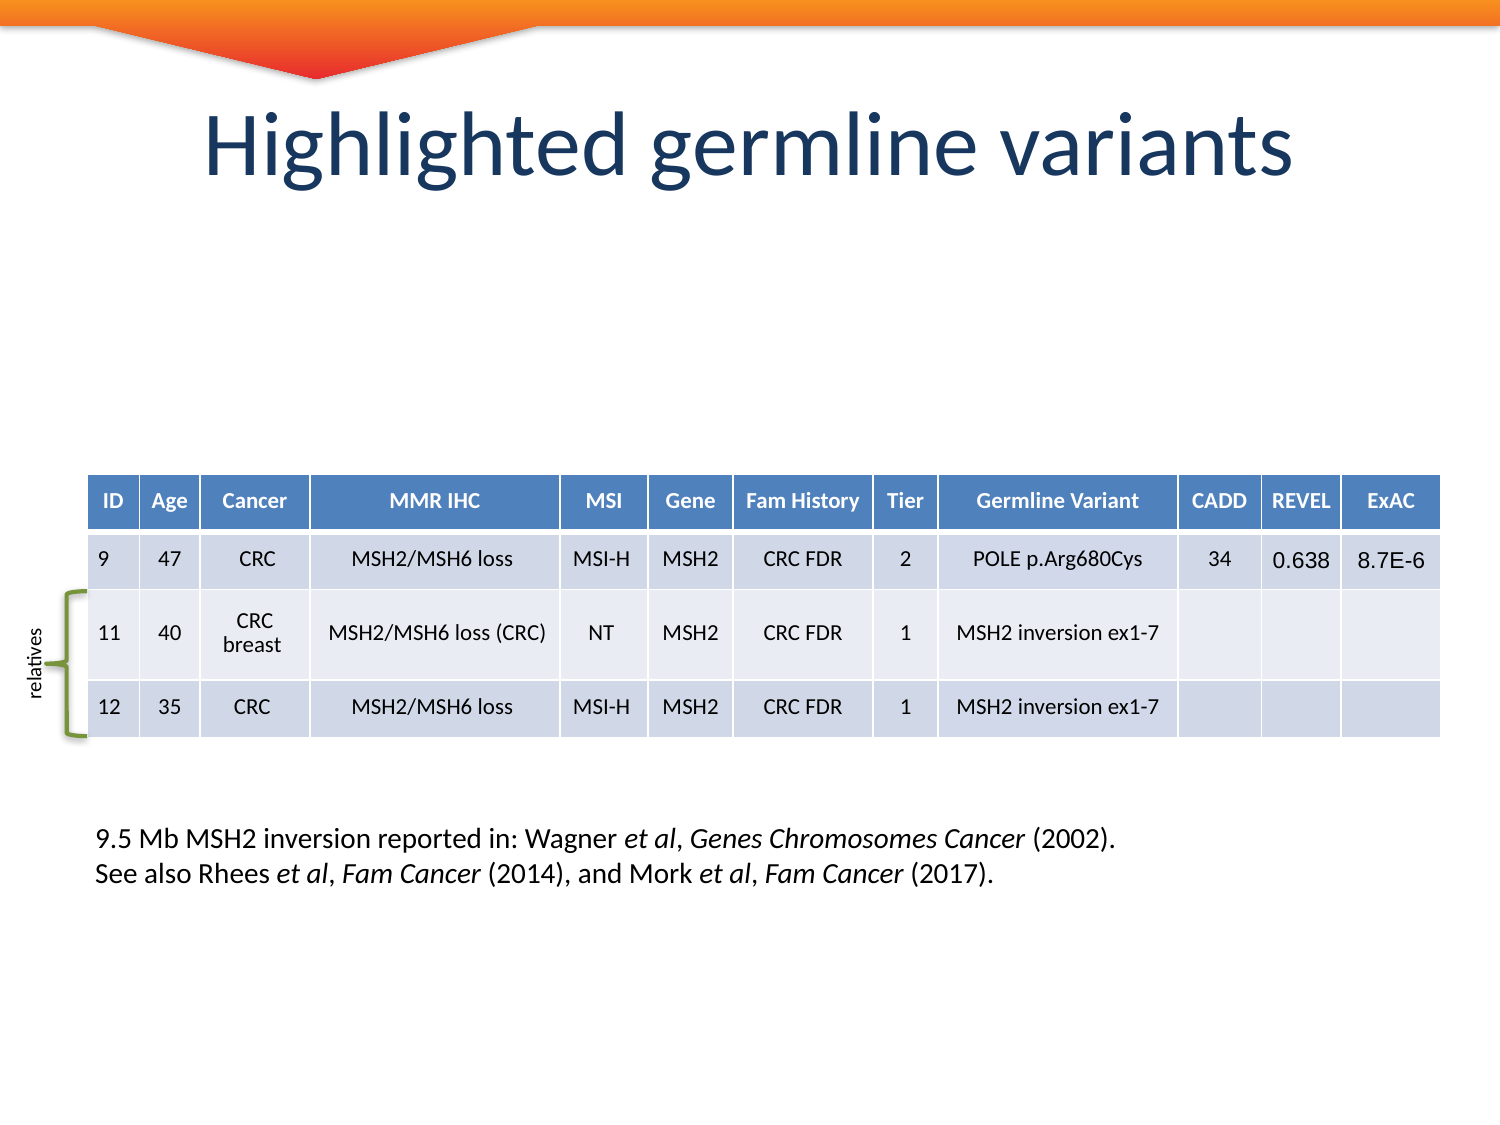

# Highlighted germline variants
| ID | Age | Cancer | MMR IHC | MSI | Gene | Fam History | Tier | Germline Variant | CADD | REVEL | ExAC |
| --- | --- | --- | --- | --- | --- | --- | --- | --- | --- | --- | --- |
| 9 | 47 | CRC | MSH2/MSH6 loss | MSI-H | MSH2 | CRC FDR | 2 | POLE p.Arg680Cys | 34 | 0.638 | 8.7E-6 |
| 11 | 40 | CRC breast | MSH2/MSH6 loss (CRC) | NT | MSH2 | CRC FDR | 1 | MSH2 inversion ex1-7 |  |  |  |
| 12 | 35 | CRC | MSH2/MSH6 loss | MSI-H | MSH2 | CRC FDR | 1 | MSH2 inversion ex1-7 |  |  |  |

relatives
9.5 Mb MSH2 inversion reported in: Wagner et al, Genes Chromosomes Cancer (2002).
See also Rhees et al, Fam Cancer (2014), and Mork et al, Fam Cancer (2017).